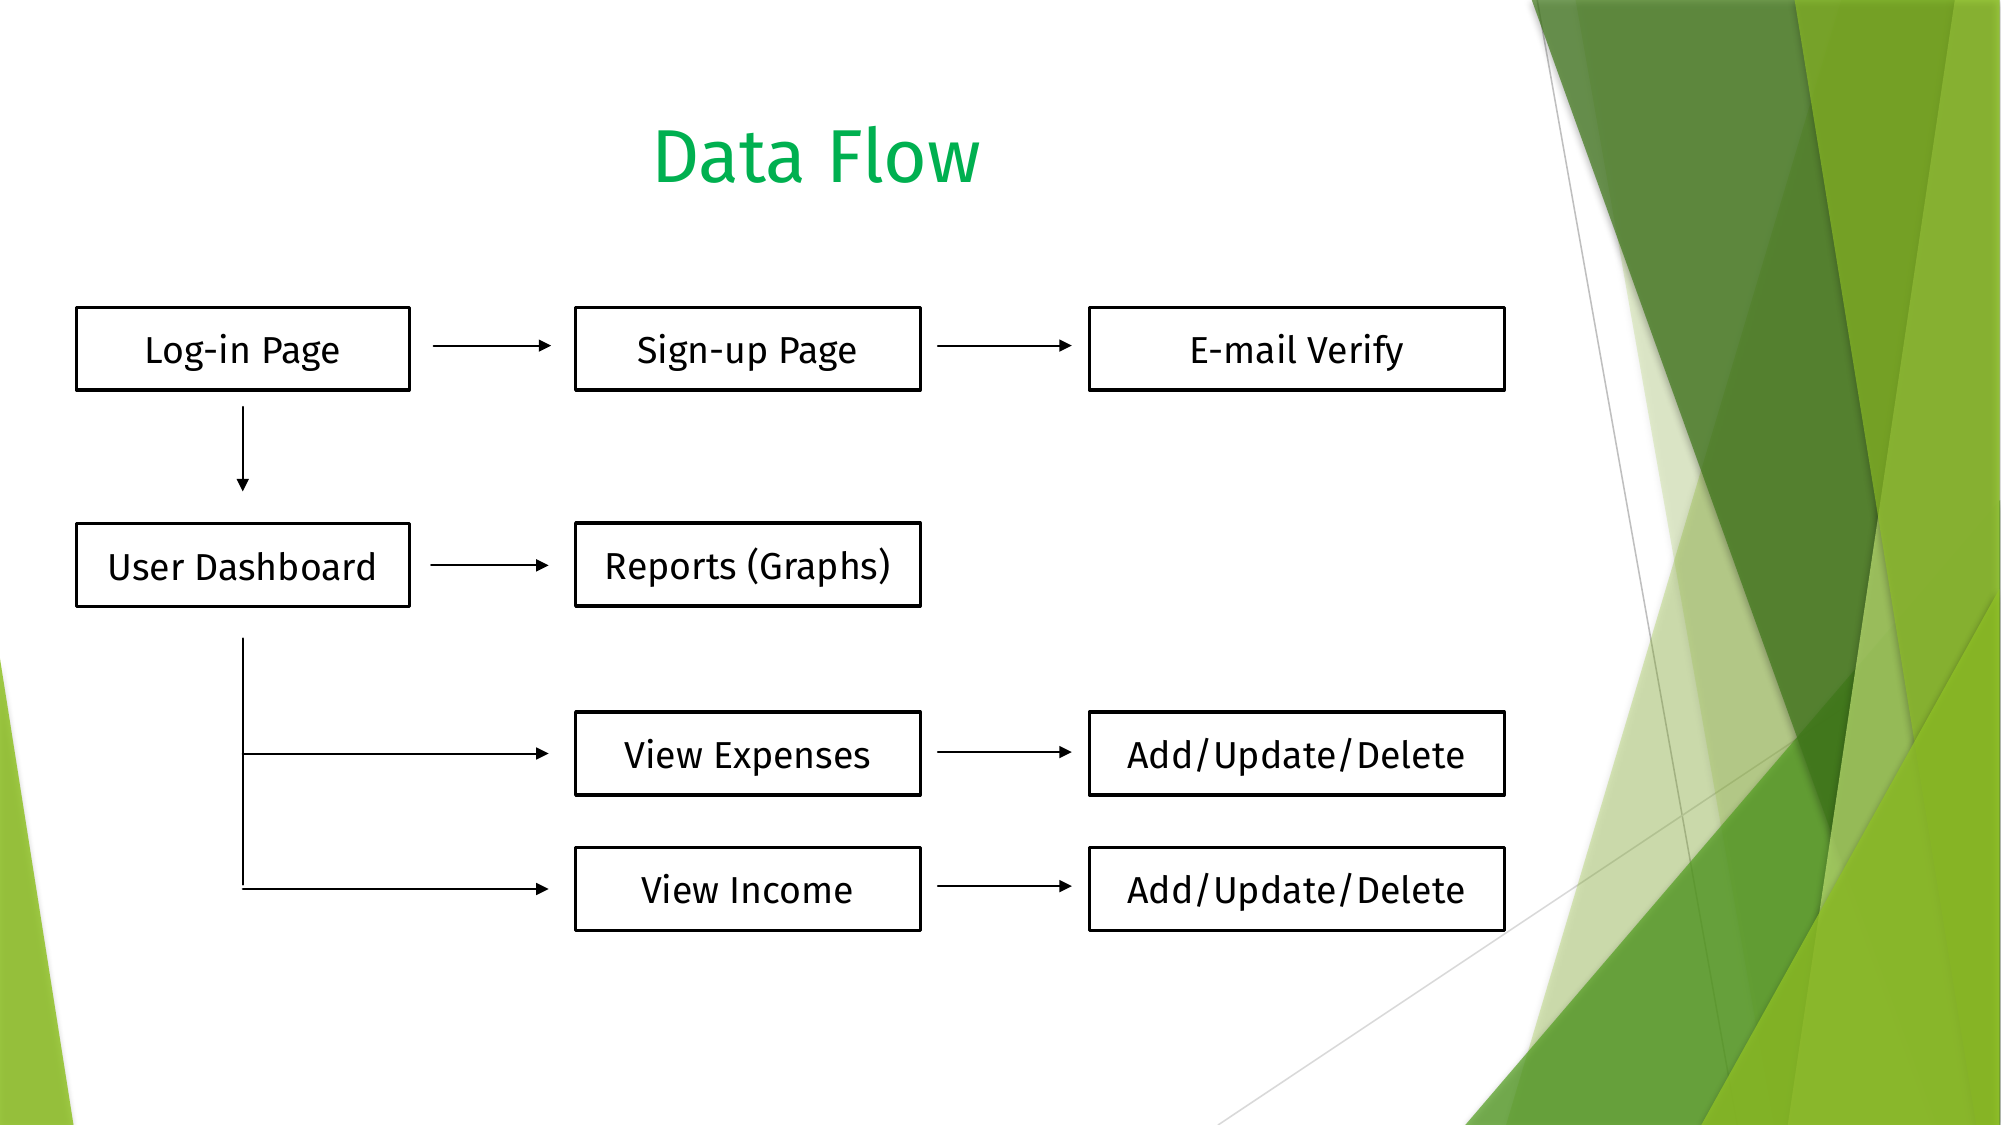

# Data Flow
Log-in Page
Sign-up Page
E-mail Verify
Reports (Graphs)
User Dashboard
View Expenses
Add/Update/Delete
View Income
Add/Update/Delete